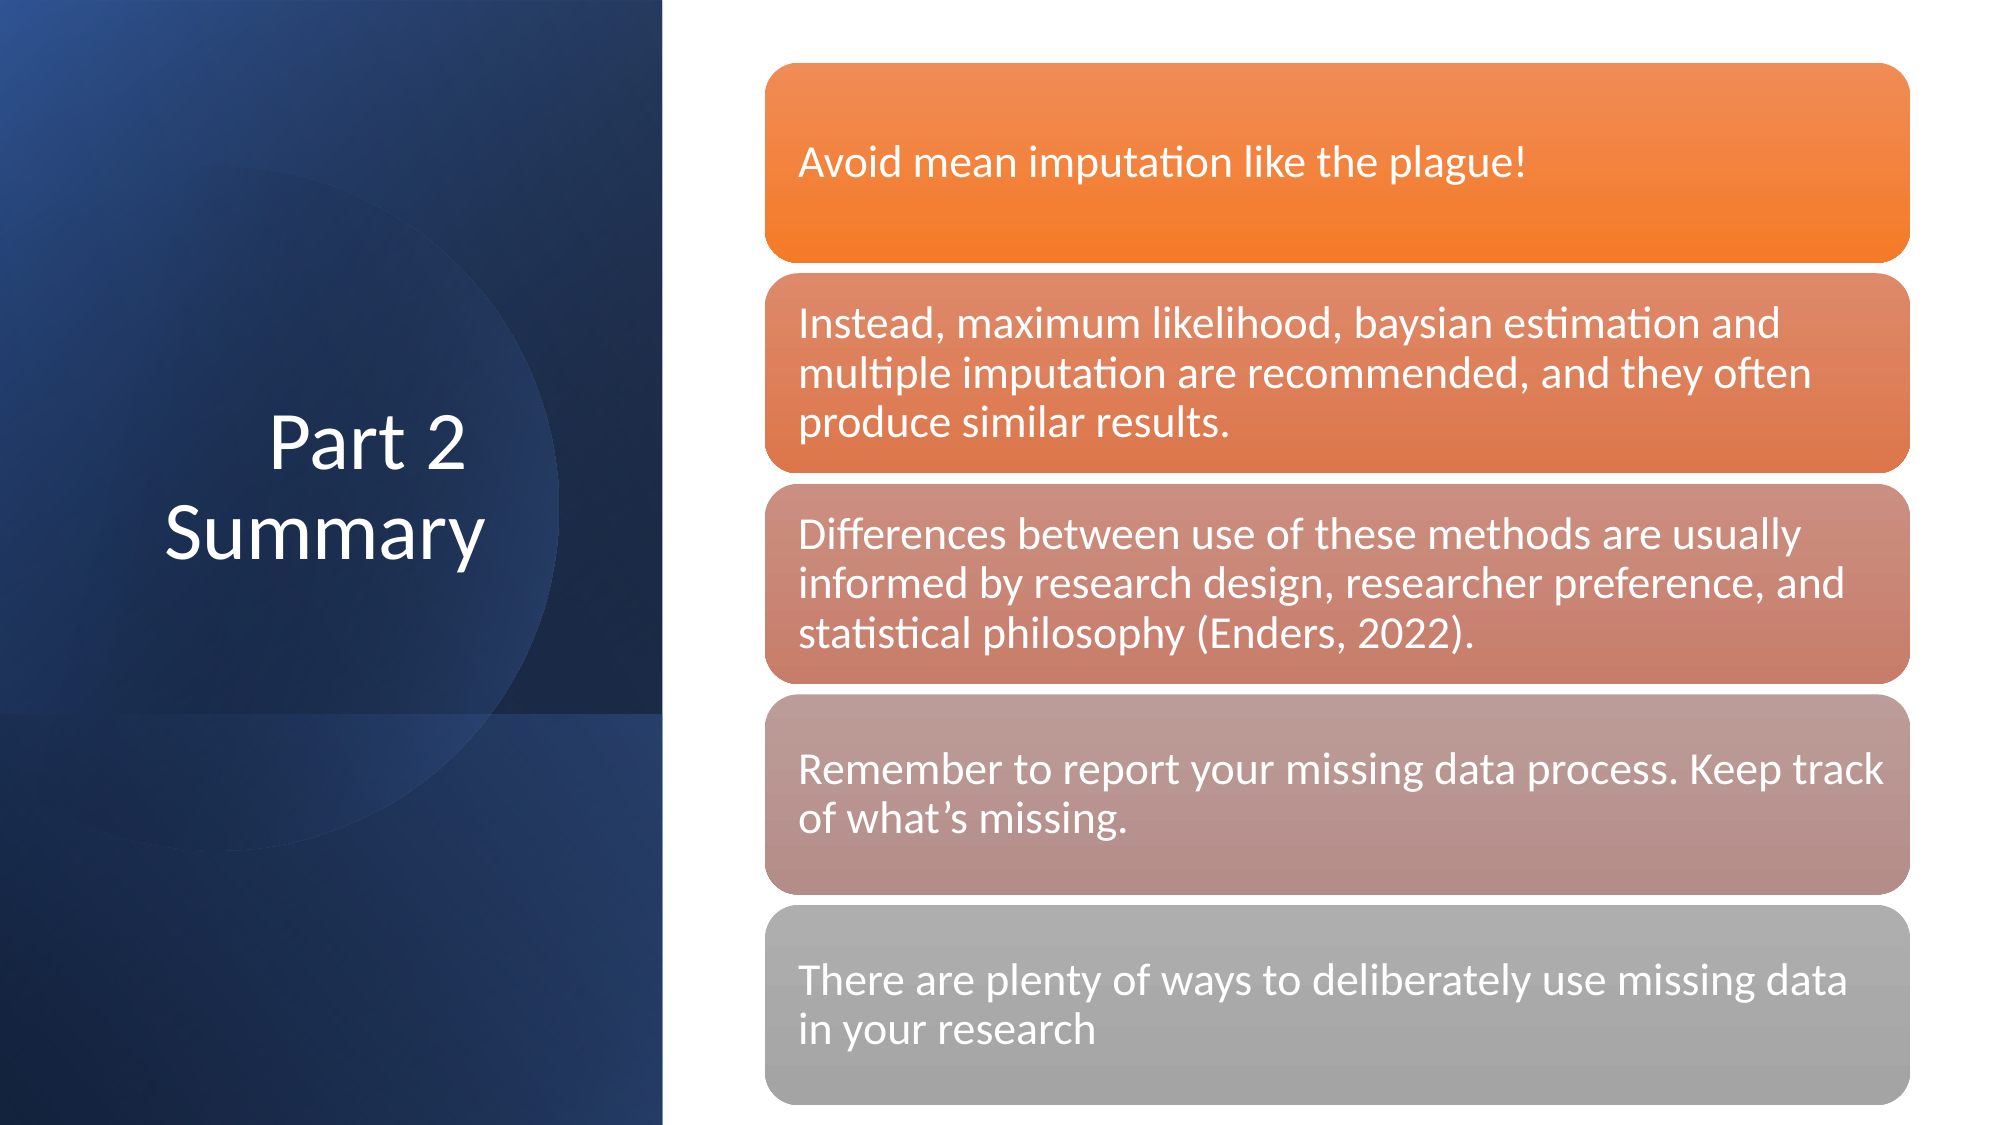

Avoid mean imputation like the plague!
Instead, maximum likelihood, baysian estimation and multiple imputation are recommended, and they often produce similar results.
Differences between use of these methods are usually informed by research design, researcher preference, and statistical philosophy (Enders, 2022).
Remember to report your missing data process. Keep track of what’s missing.
There are plenty of ways to deliberately use missing data in your research

# Part 2  Summary